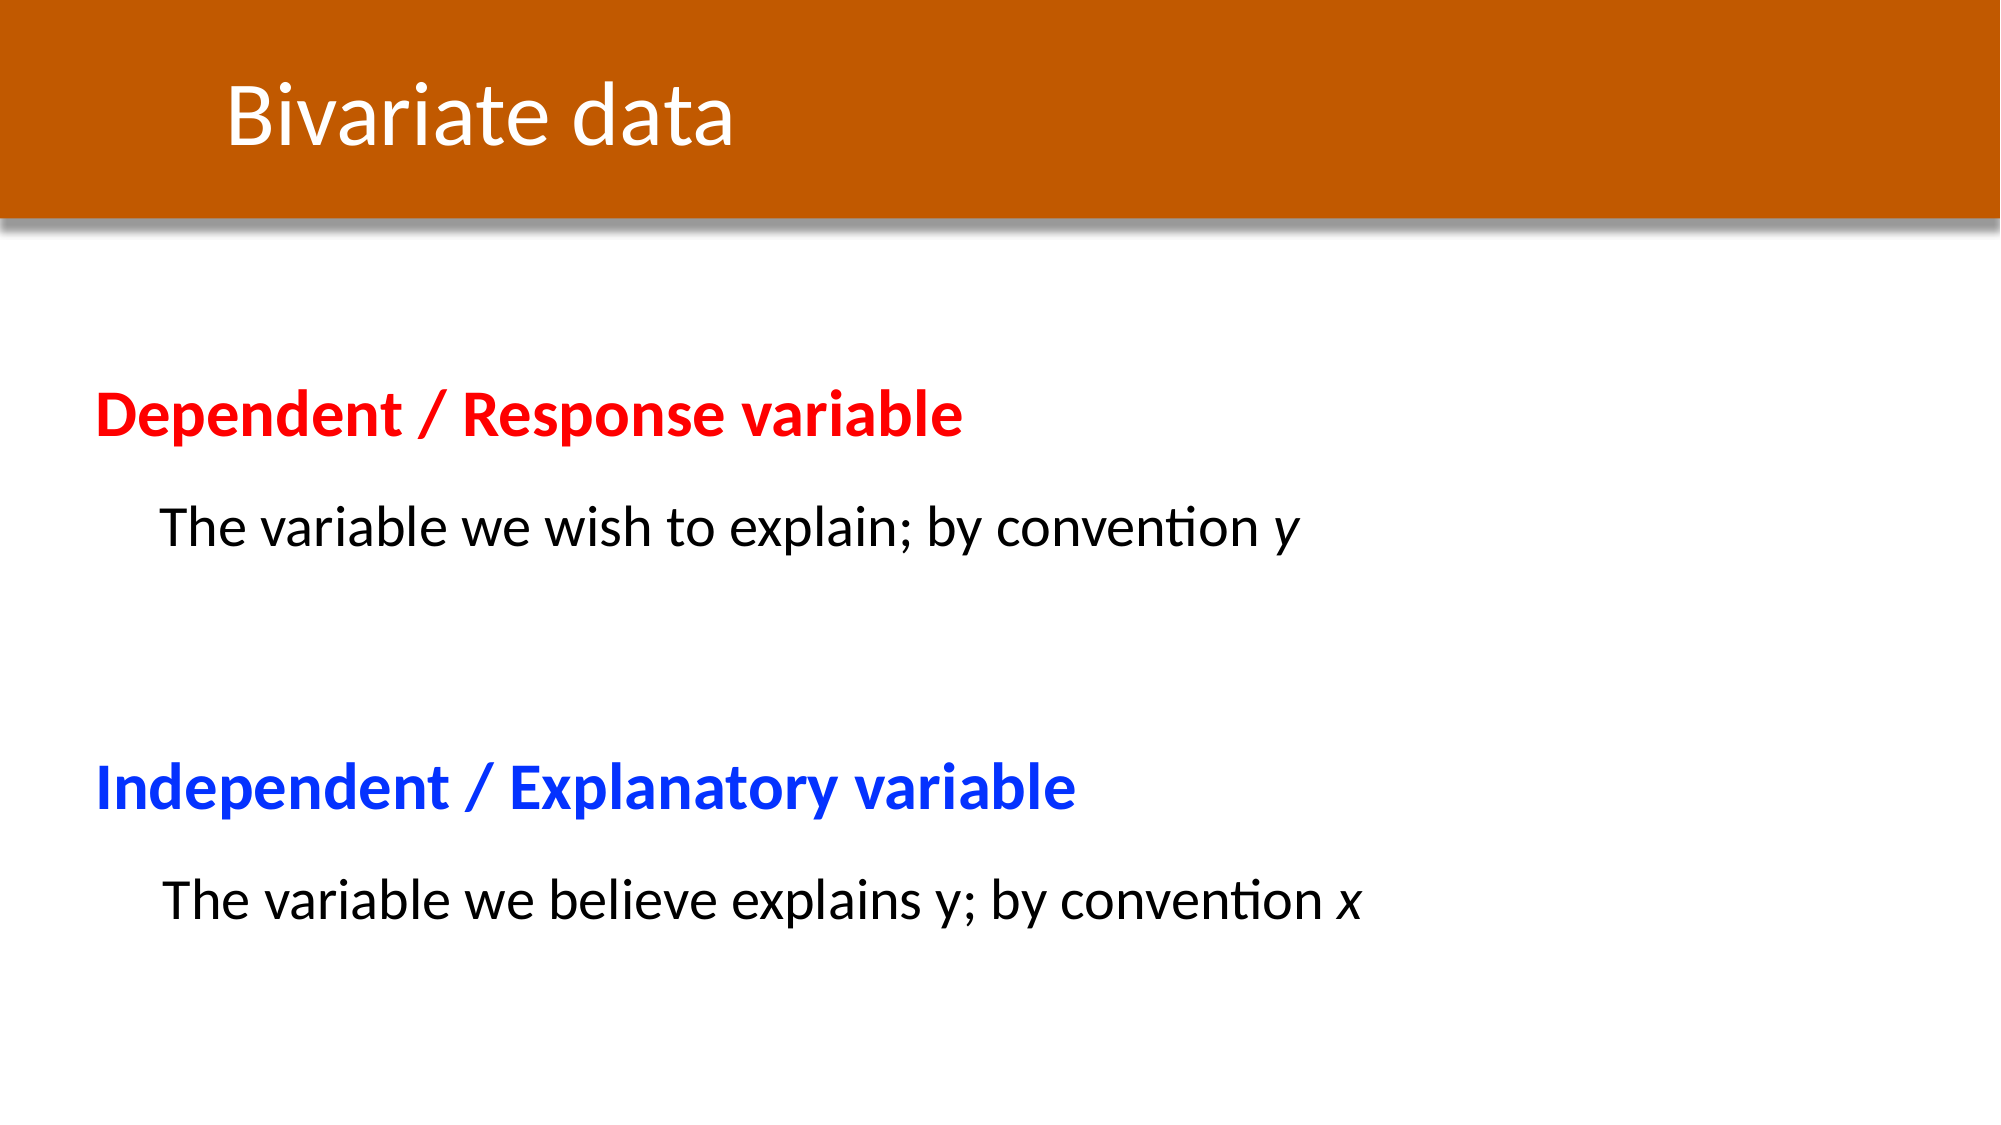

Bivariate data
Dependent / Response variable
The variable we wish to explain; by convention y
Independent / Explanatory variable
The variable we believe explains y; by convention x